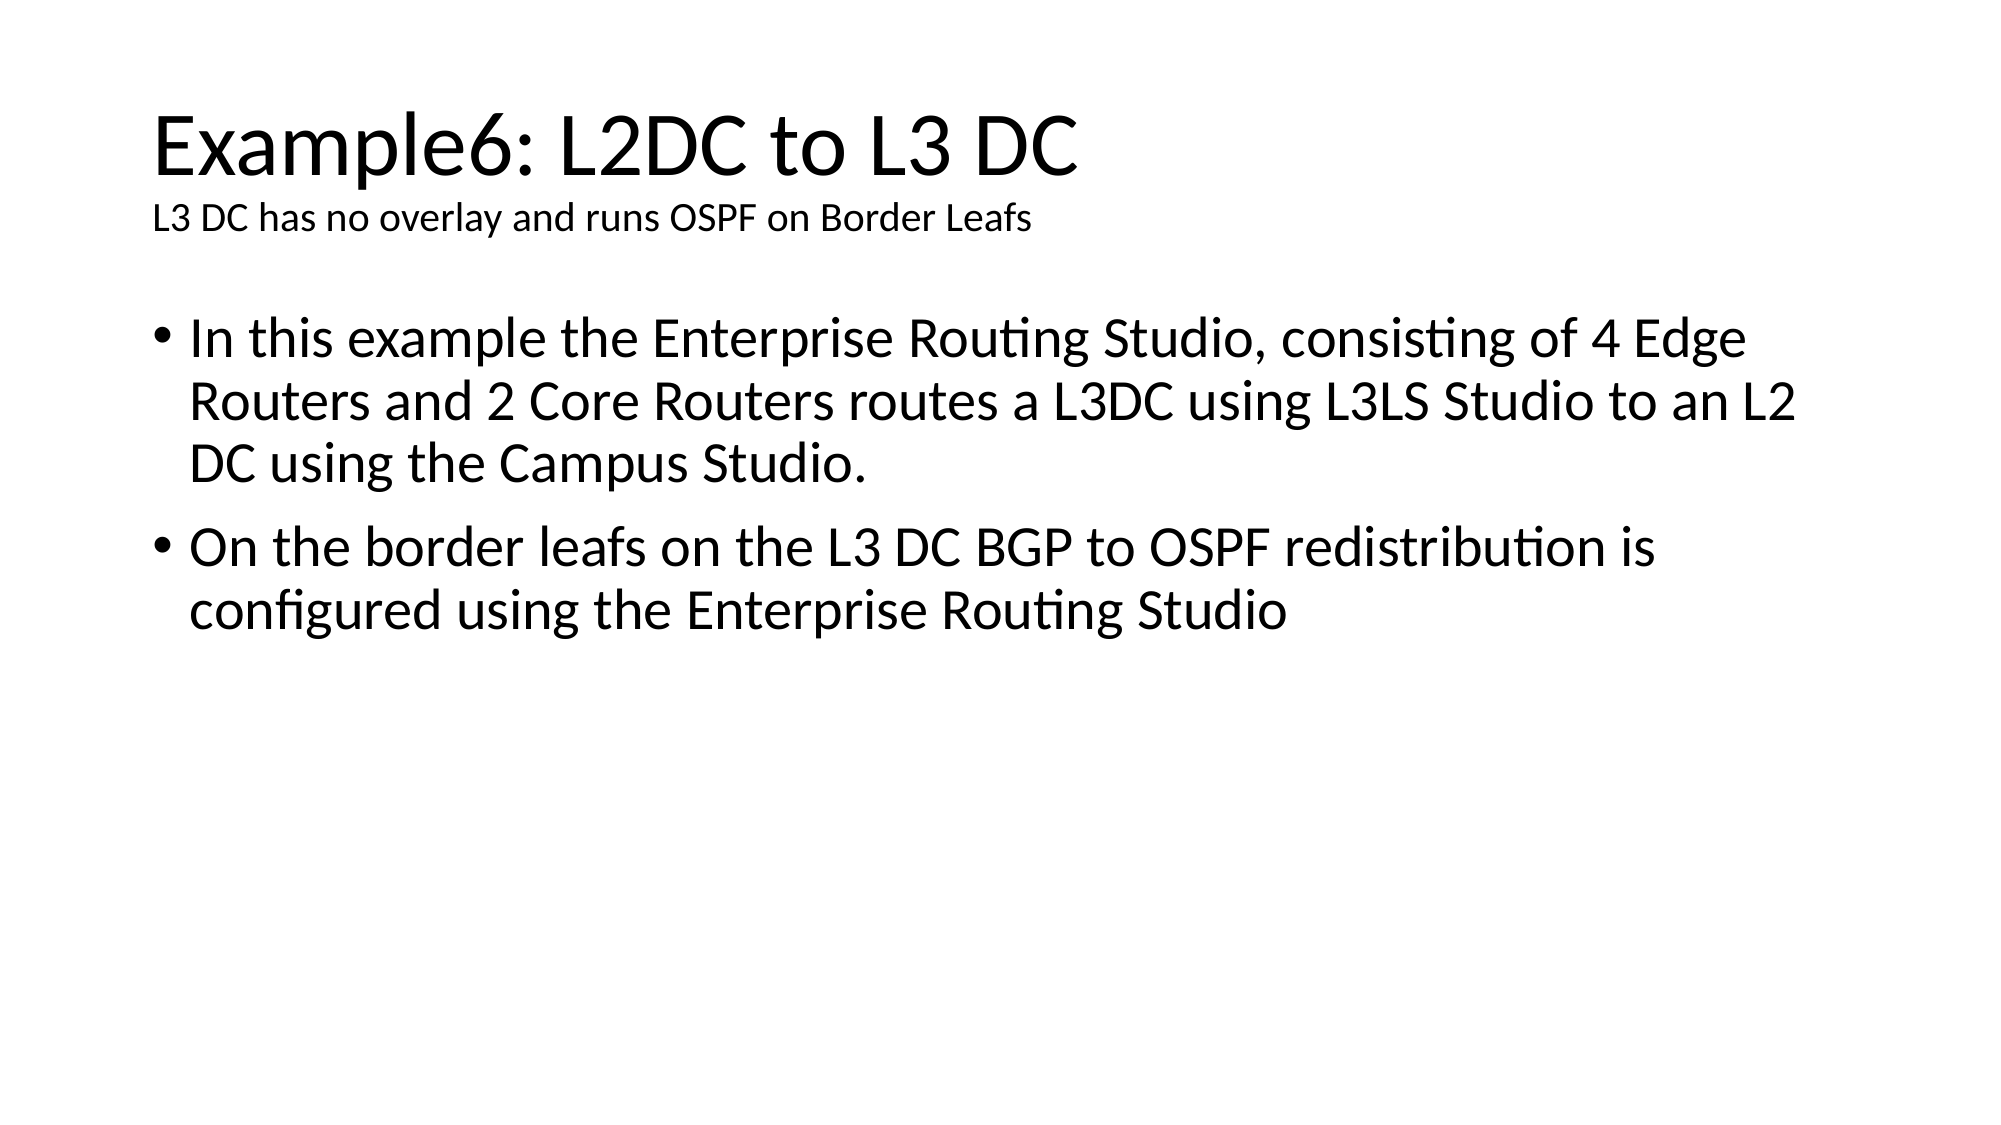

# Example6: L2DC to L3 DC L3 DC has no overlay and runs OSPF on Border Leafs
In this example the Enterprise Routing Studio, consisting of 4 Edge Routers and 2 Core Routers routes a L3DC using L3LS Studio to an L2 DC using the Campus Studio.
On the border leafs on the L3 DC BGP to OSPF redistribution is configured using the Enterprise Routing Studio